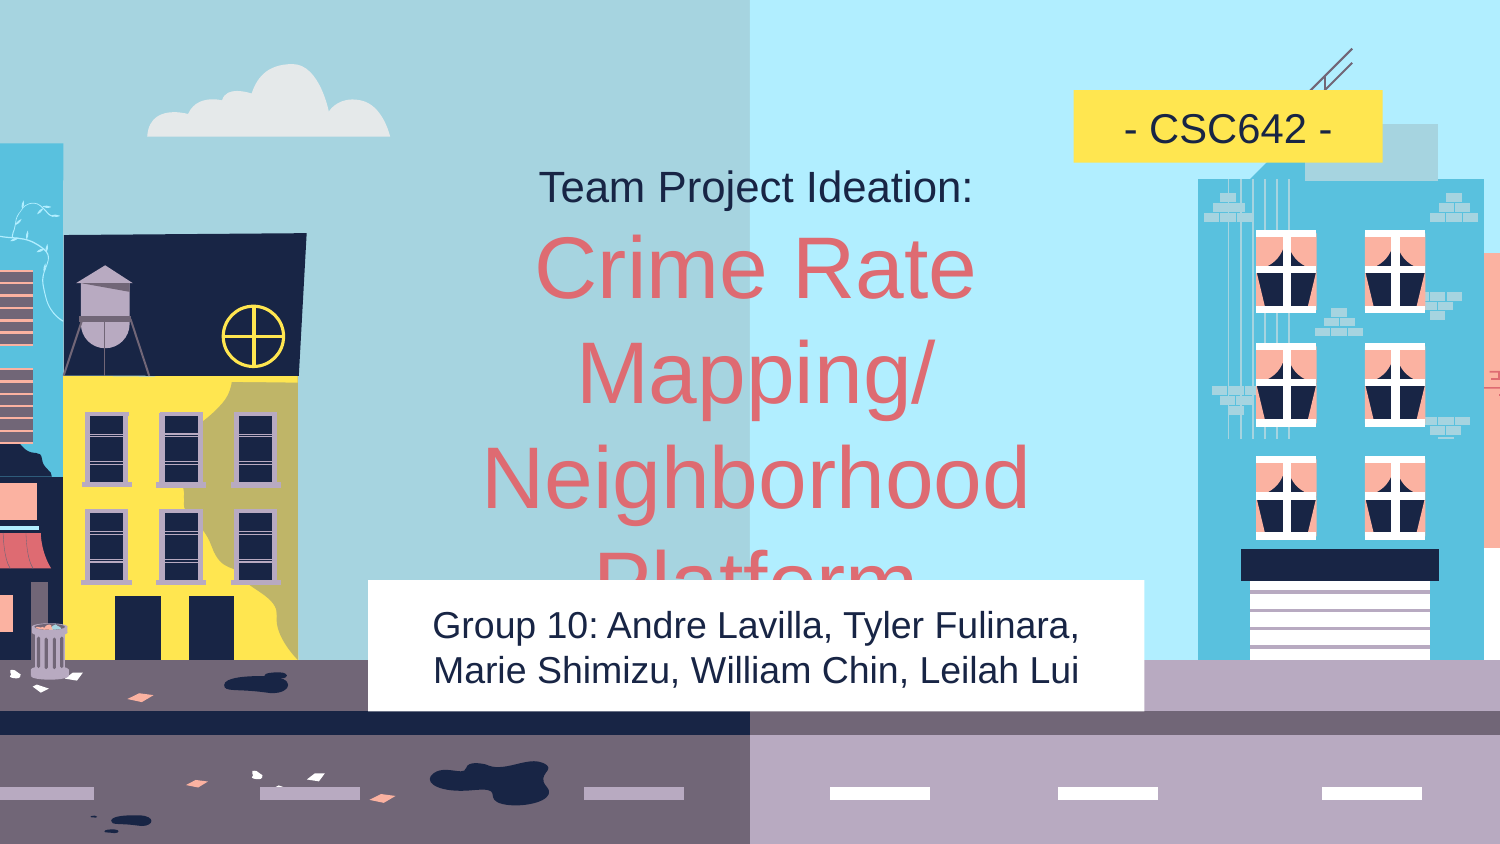

- CSC642 -
# Team Project Ideation:
Crime Rate Mapping/ Neighborhood Platform
Group 10: Andre Lavilla, Tyler Fulinara, Marie Shimizu, William Chin, Leilah Lui